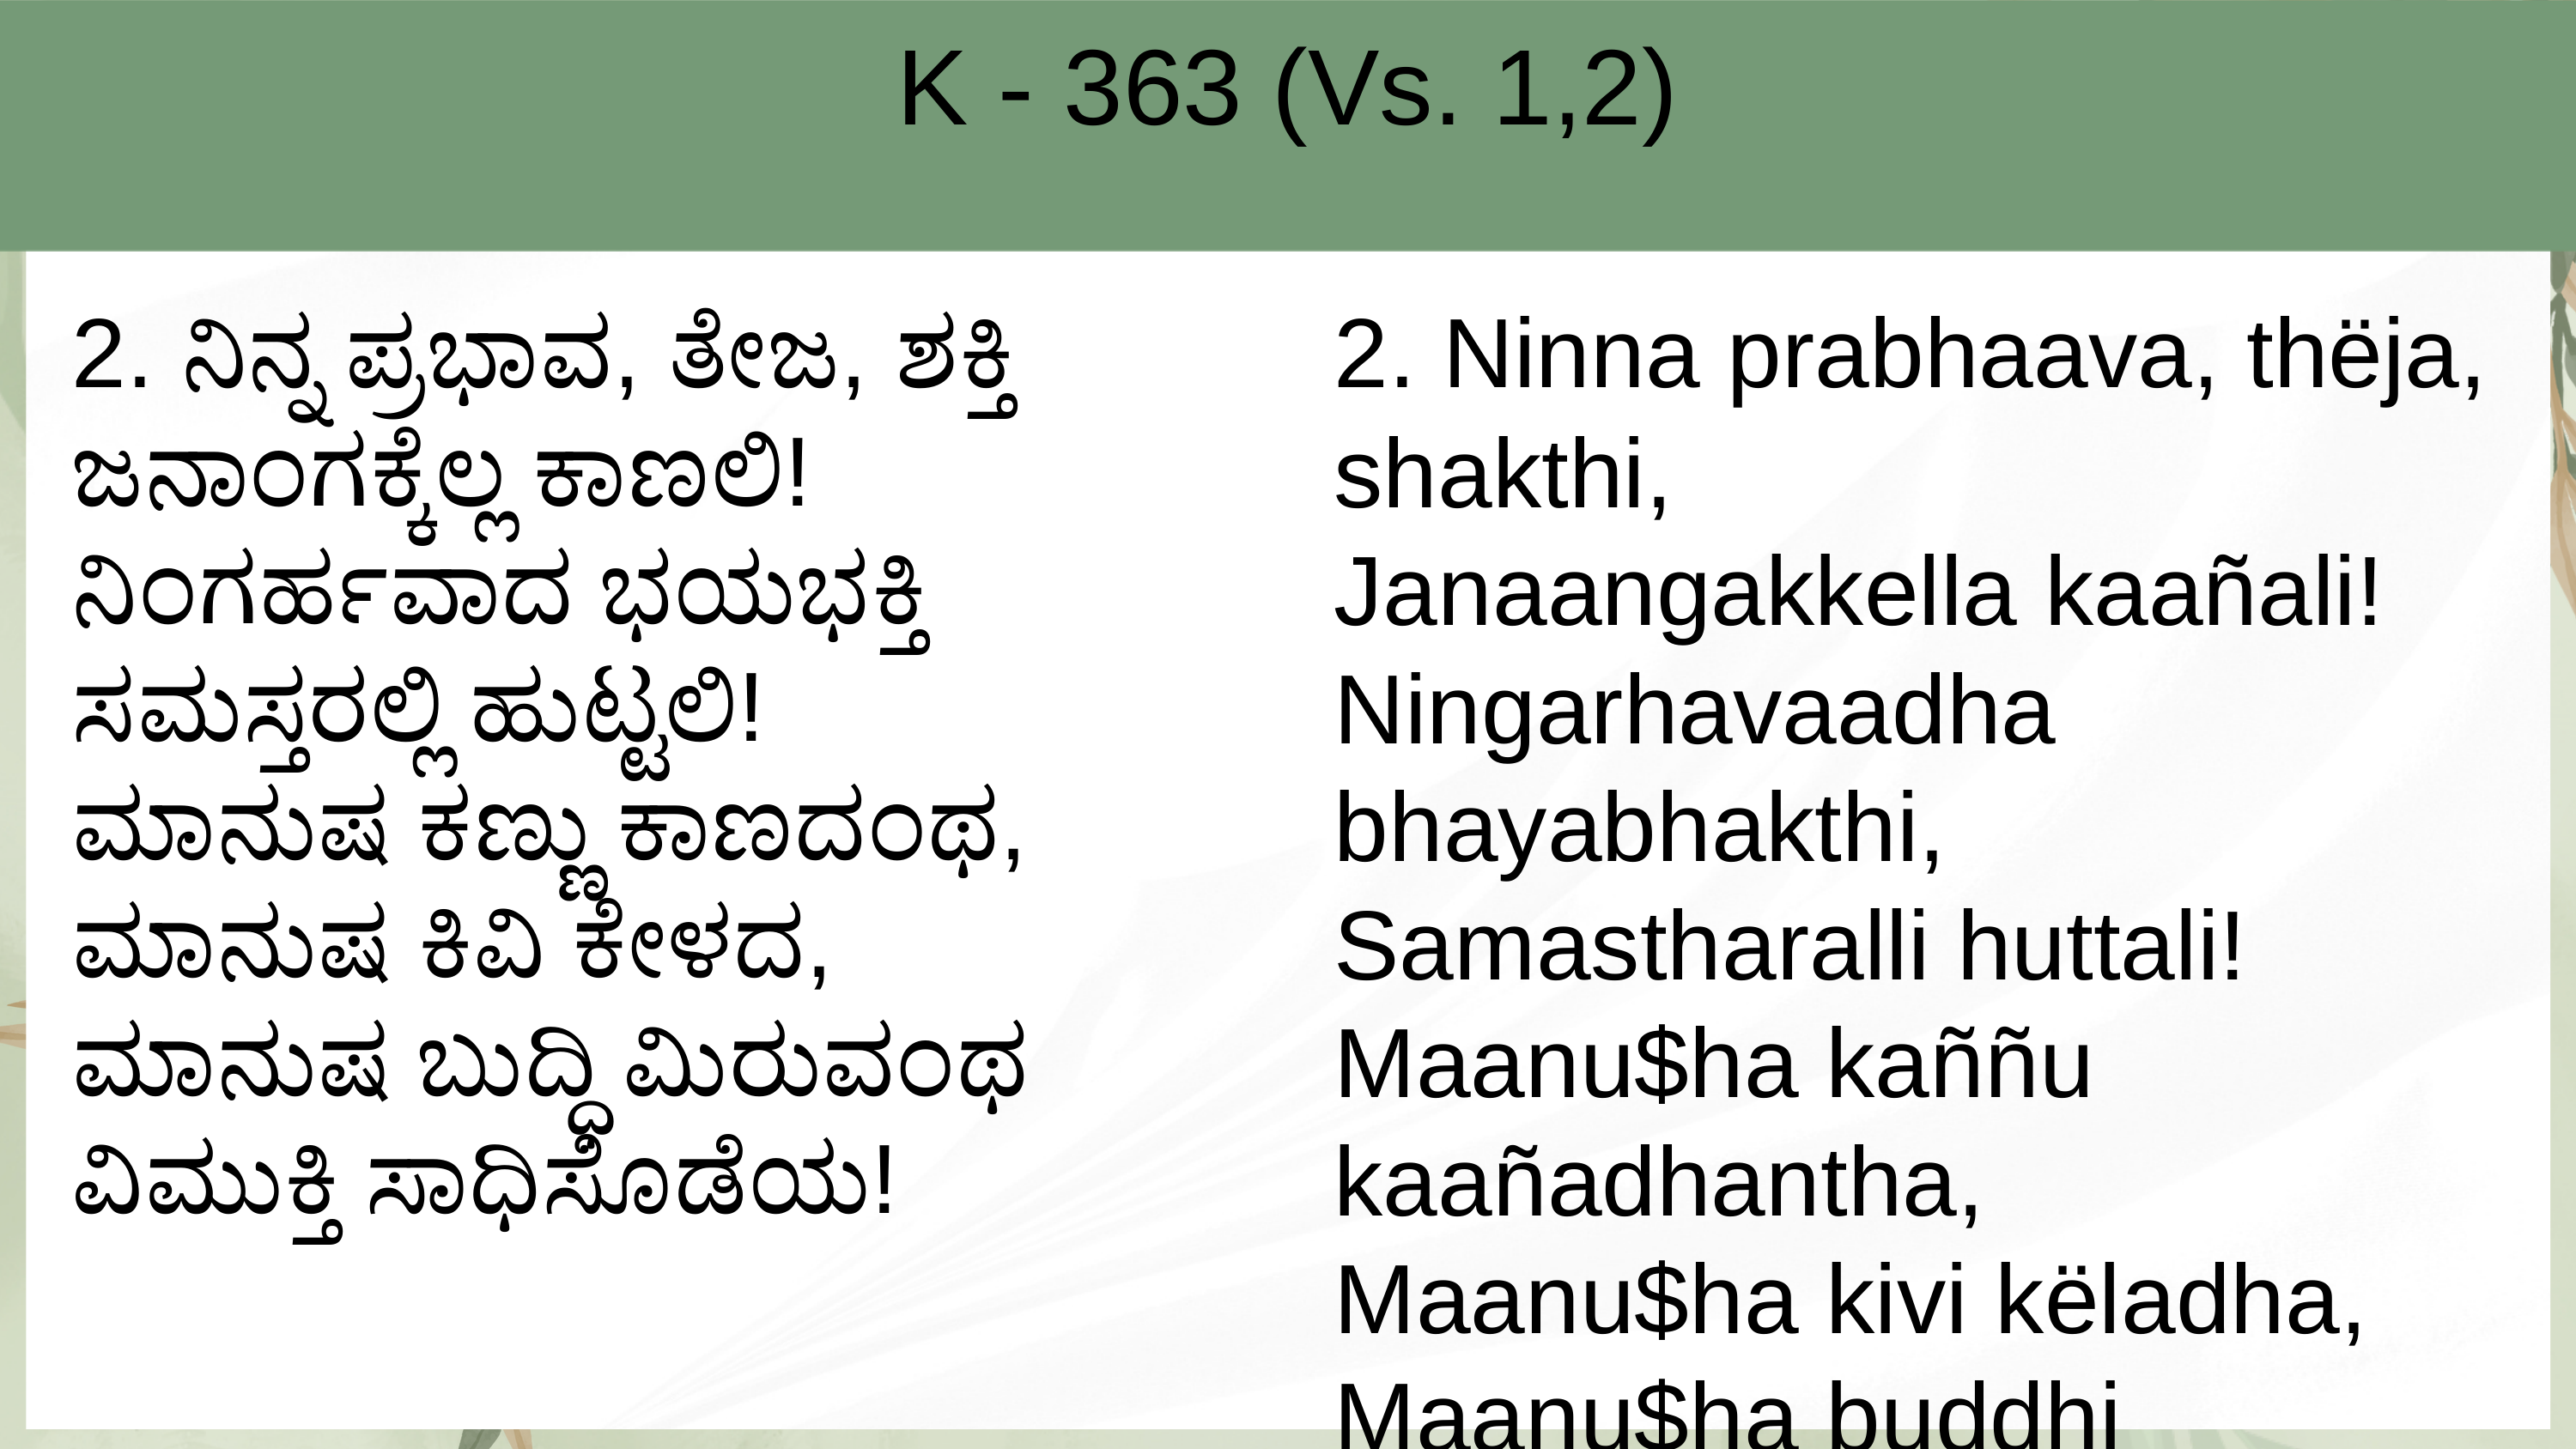

K - 363 (Vs. 1,2)
2. ನಿನ್ನ ಪ್ರಭಾವ, ತೇಜ, ಶಕ್ತಿ
ಜನಾಂಗಕ್ಕೆಲ್ಲ ಕಾಣಲಿ!
ನಿಂಗರ್ಹವಾದ ಭಯಭಕ್ತಿ
ಸಮಸ್ತರಲ್ಲಿ ಹುಟ್ಟಲಿ!
ಮಾನುಷ ಕಣ್ಣು ಕಾಣದಂಥ,
ಮಾನುಷ ಕಿವಿ ಕೇಳದ,
ಮಾನುಷ ಬುದ್ಧಿ ಮಿರುವಂಥ
ವಿಮುಕ್ತಿ ಸಾಧಿಸೊಡೆಯ!
2. Ninna prabhaava, thëja, shakthi,
Janaangakkella kaañali!
Ningarhavaadha bhayabhakthi,
Samastharalli huttali!
Maanu$ha kaññu kaañadhantha,
Maanu$ha kivi këladha,
Maanu$ha buddhi meeruvantha,
Vimukthi saadhisodeya!